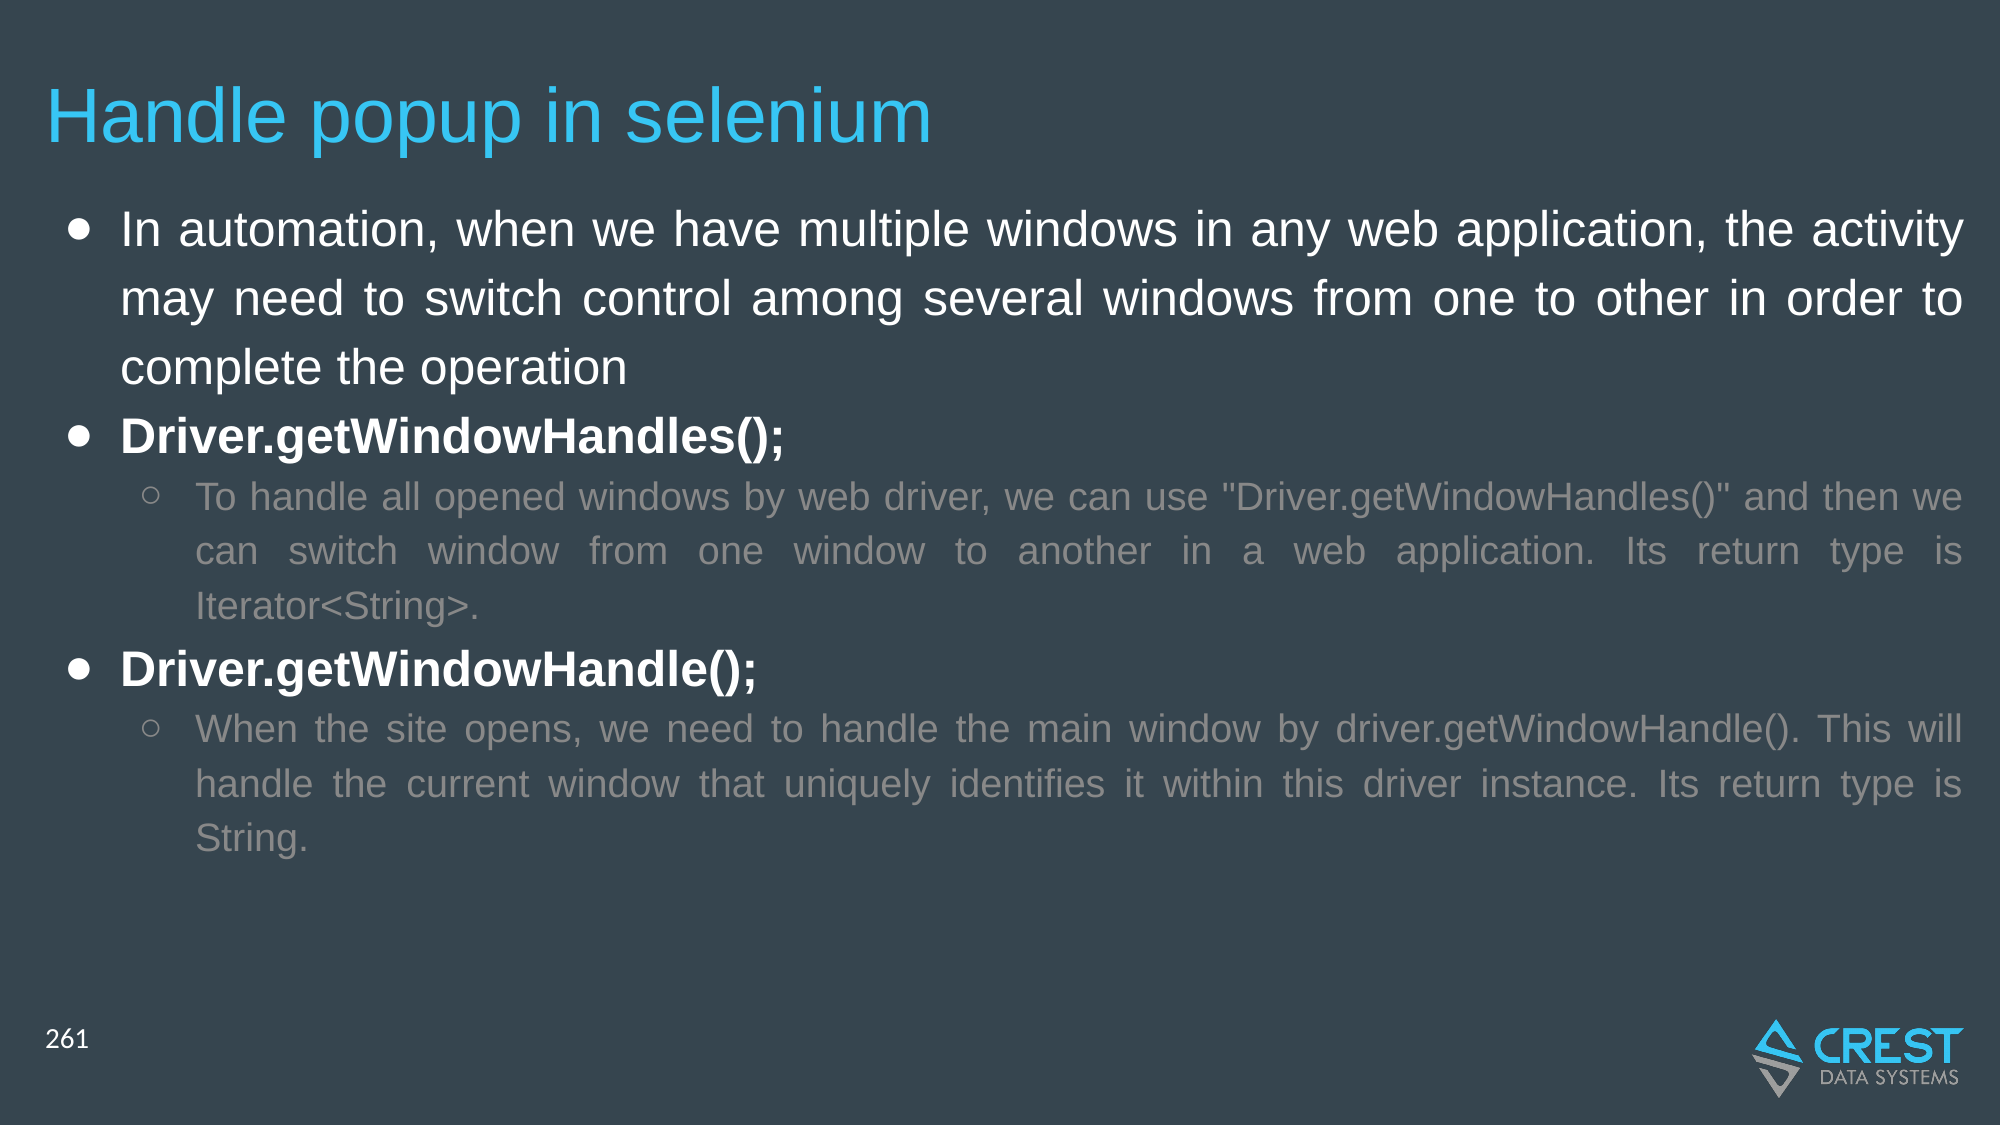

# Handle popup in selenium
In automation, when we have multiple windows in any web application, the activity may need to switch control among several windows from one to other in order to complete the operation
Driver.getWindowHandles();
To handle all opened windows by web driver, we can use "Driver.getWindowHandles()" and then we can switch window from one window to another in a web application. Its return type is Iterator<String>.
Driver.getWindowHandle();
When the site opens, we need to handle the main window by driver.getWindowHandle(). This will handle the current window that uniquely identifies it within this driver instance. Its return type is String.
261